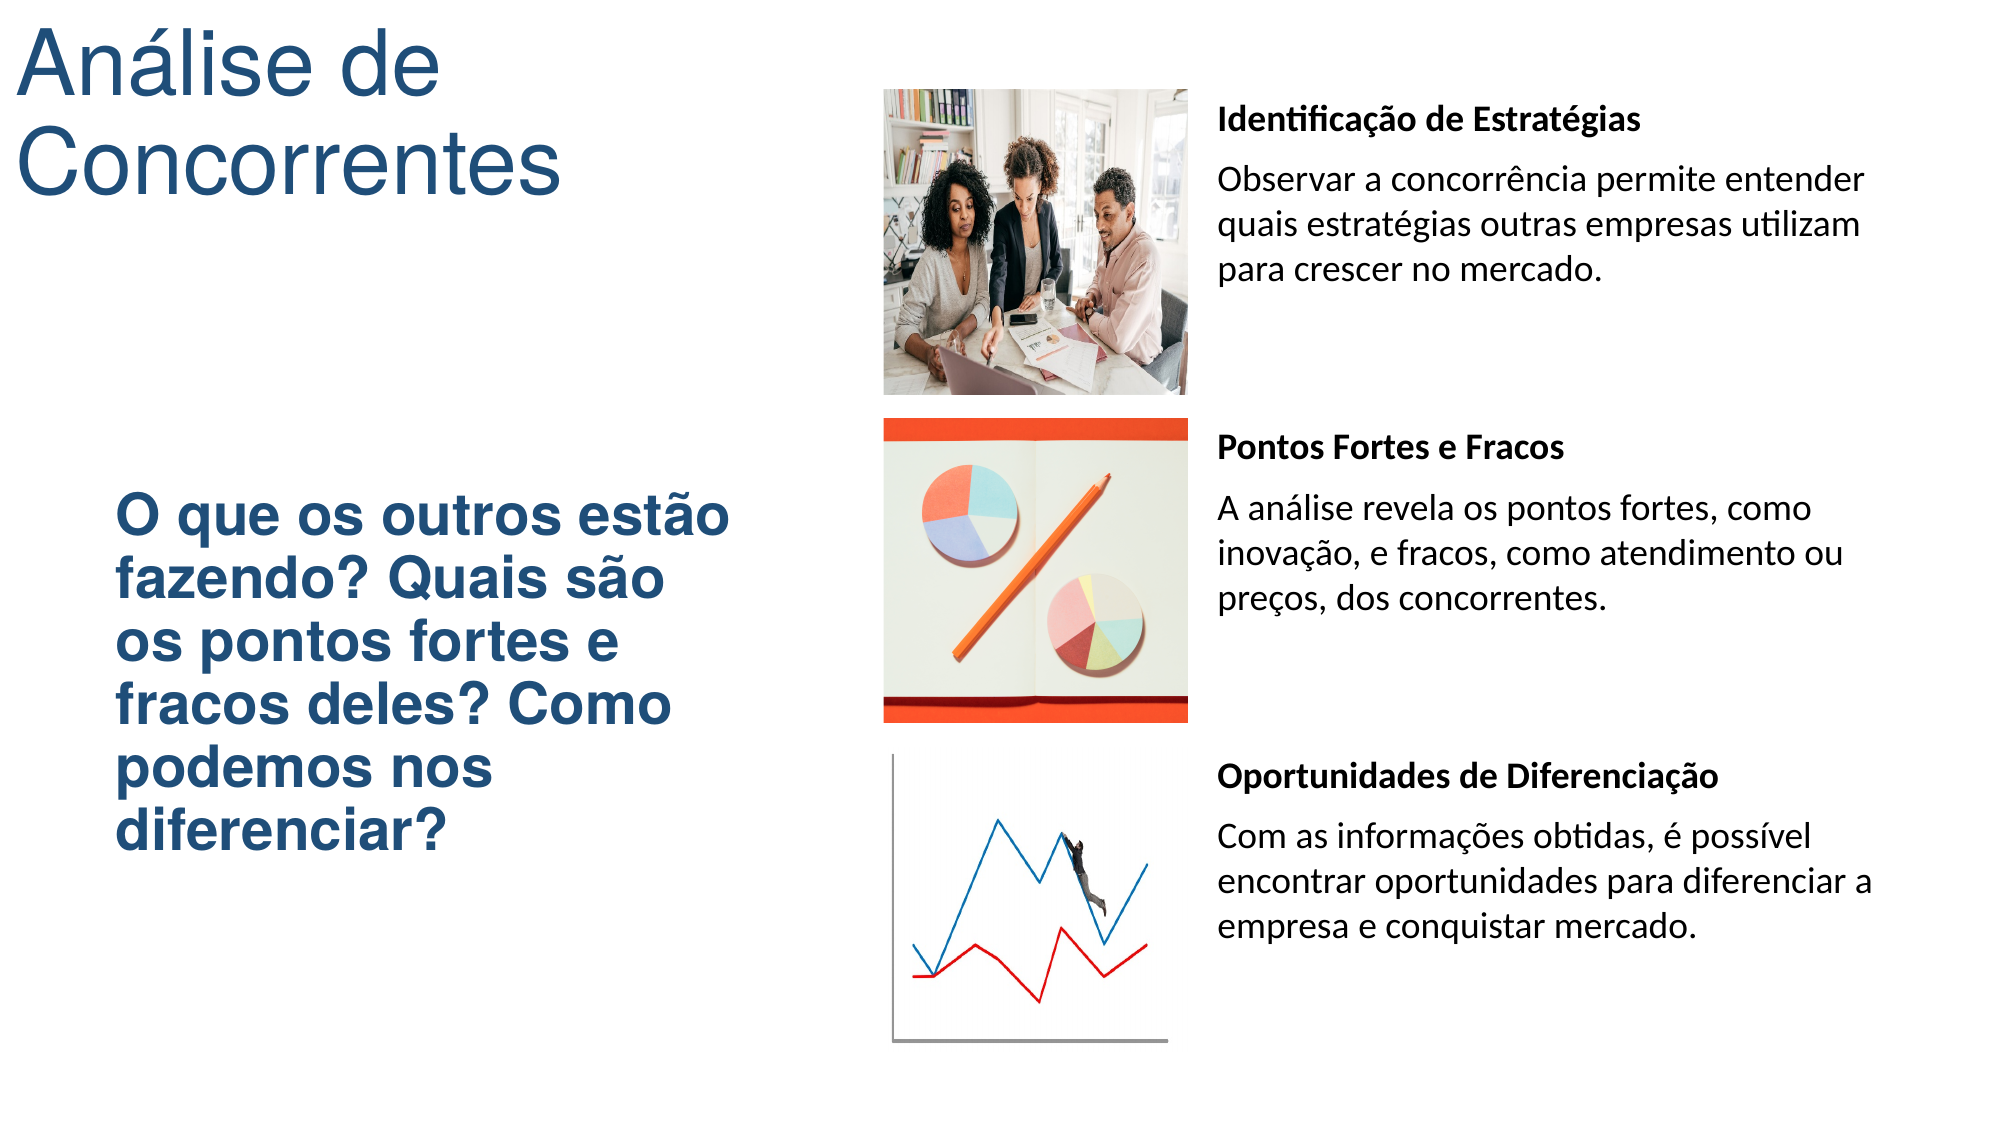

# Análise de Concorrentes
Identificação de Estratégias
Observar a concorrência permite entender quais estratégias outras empresas utilizam para crescer no mercado.
Pontos Fortes e Fracos
A análise revela os pontos fortes, como inovação, e fracos, como atendimento ou preços, dos concorrentes.
Oportunidades de Diferenciação
Com as informações obtidas, é possível encontrar oportunidades para diferenciar a empresa e conquistar mercado.
O que os outros estão fazendo? Quais são os pontos fortes e fracos deles? Como podemos nos diferenciar?